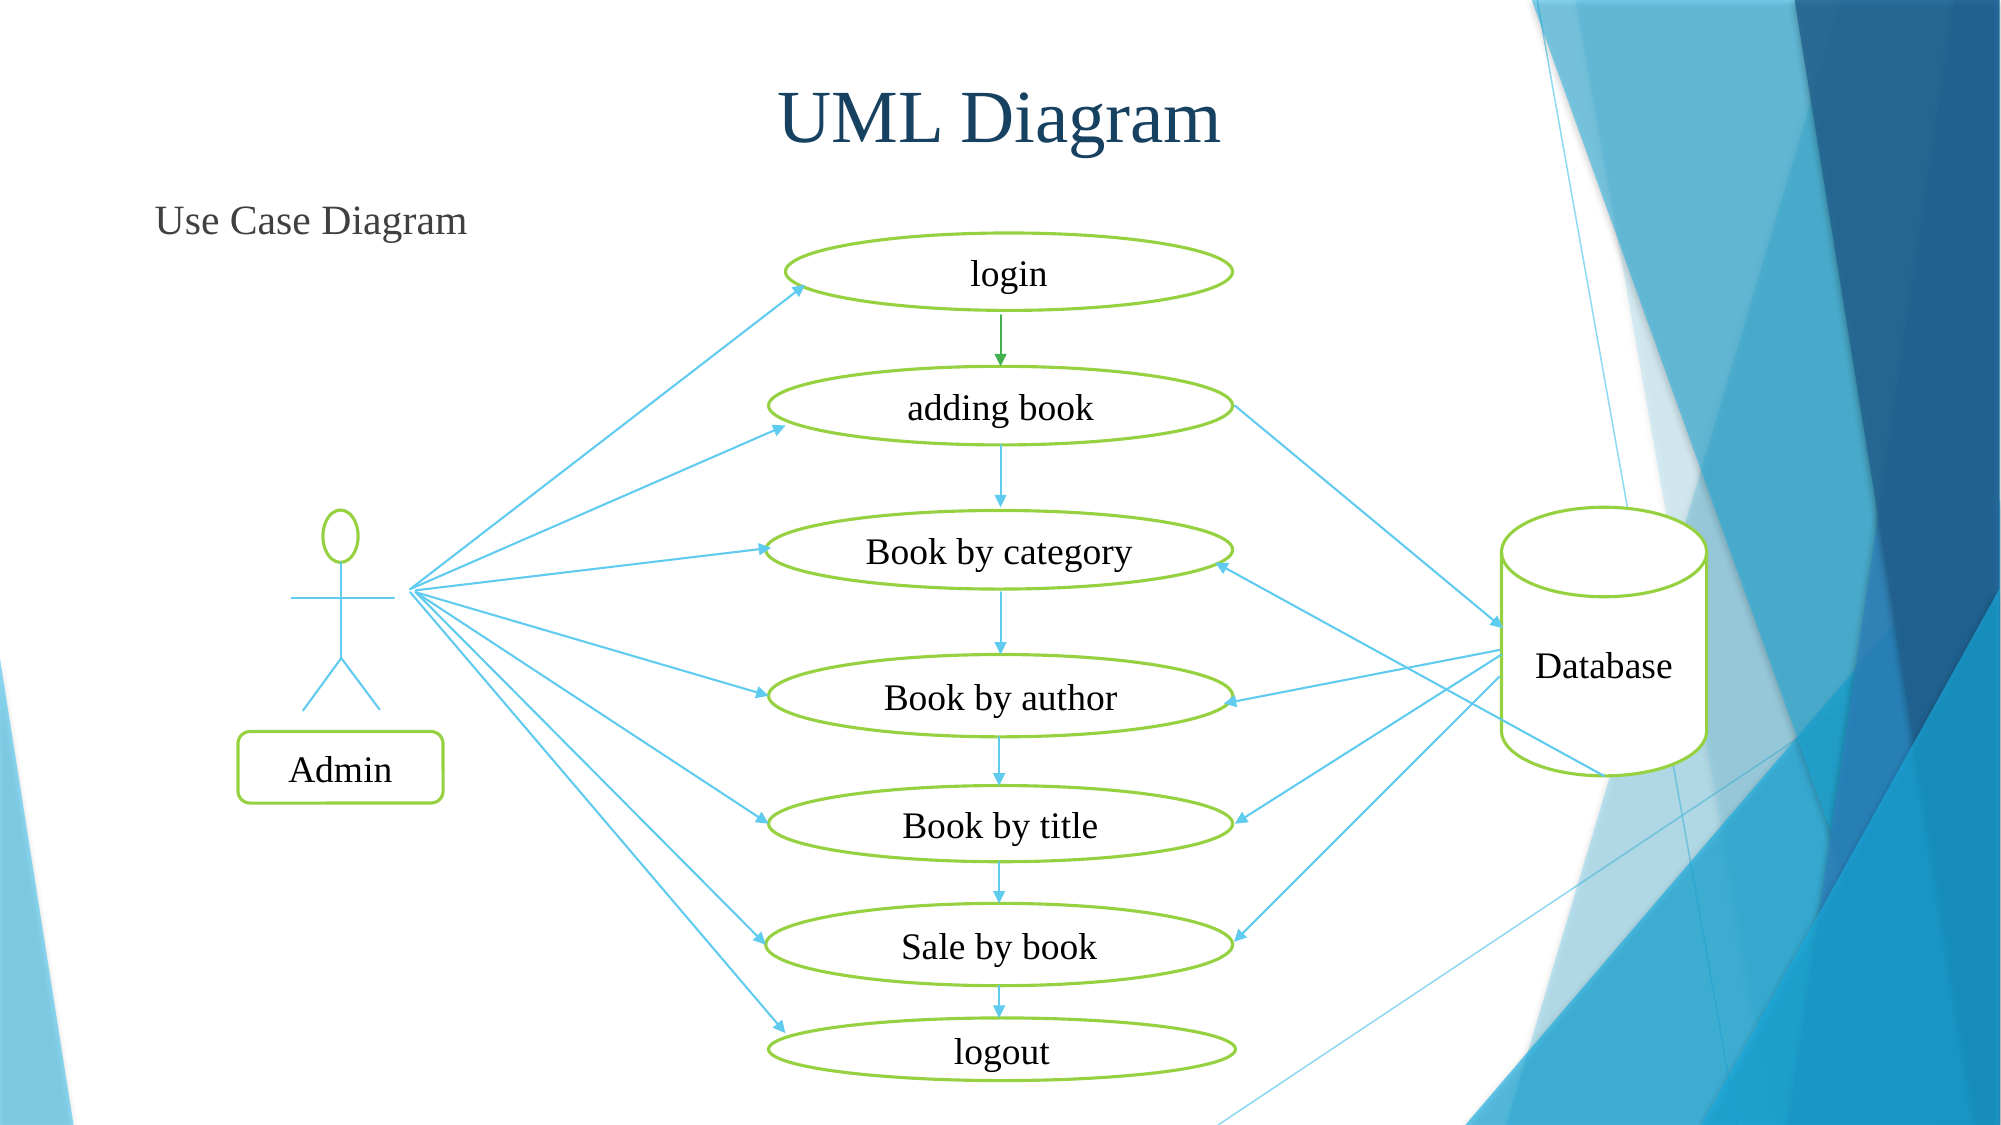

# UML Diagram
Use Case Diagram
login
adding book
Database

Book by category
Book by author
Admin
Book by title
Sale by book
logout